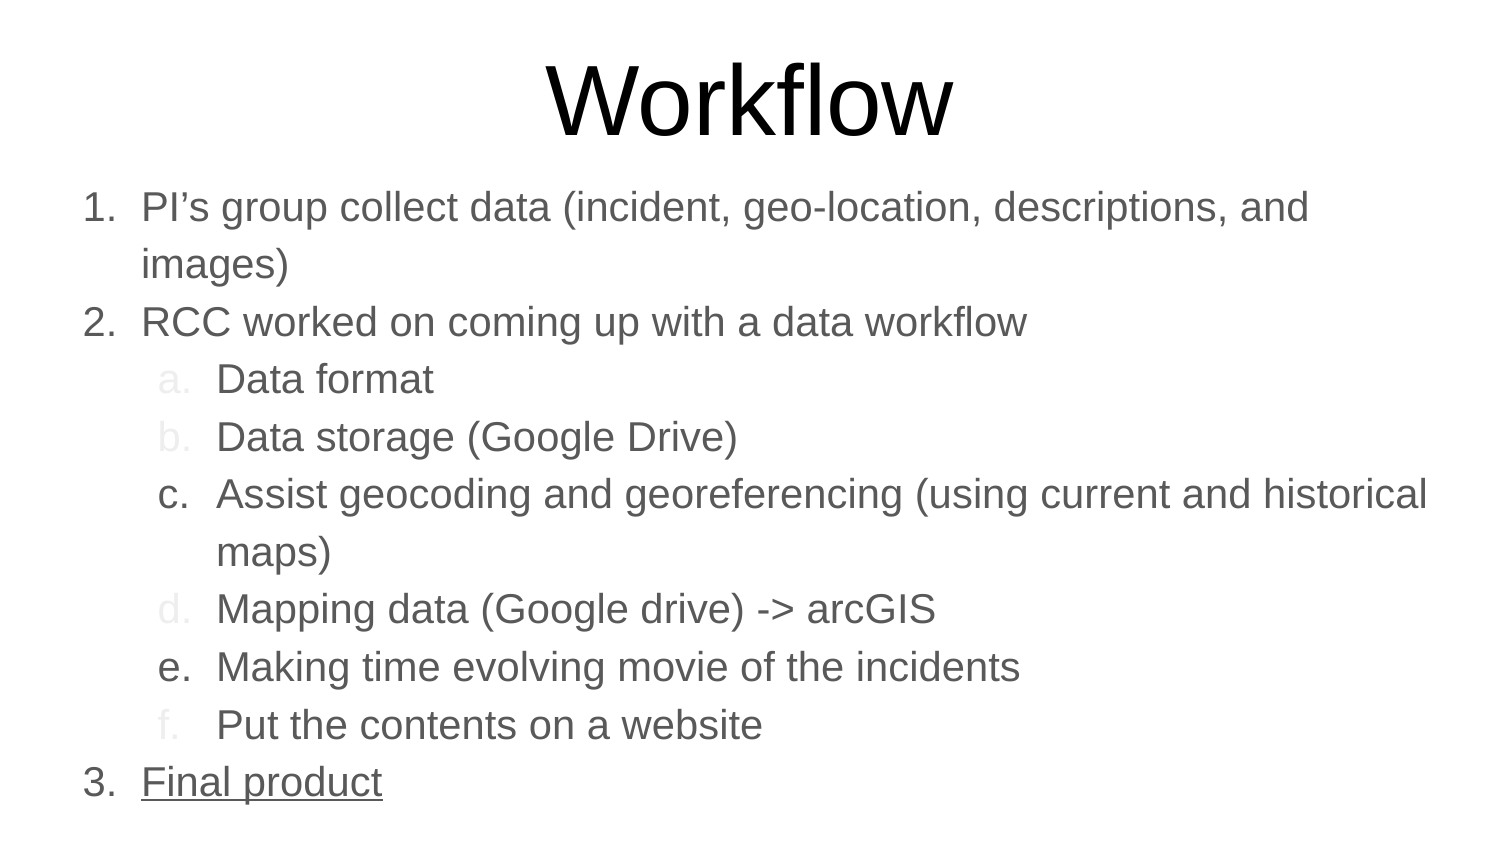

# Workflow
PI’s group collect data (incident, geo-location, descriptions, and images)
RCC worked on coming up with a data workflow
Data format
Data storage (Google Drive)
Assist geocoding and georeferencing (using current and historical maps)
Mapping data (Google drive) -> arcGIS
Making time evolving movie of the incidents
Put the contents on a website
Final product